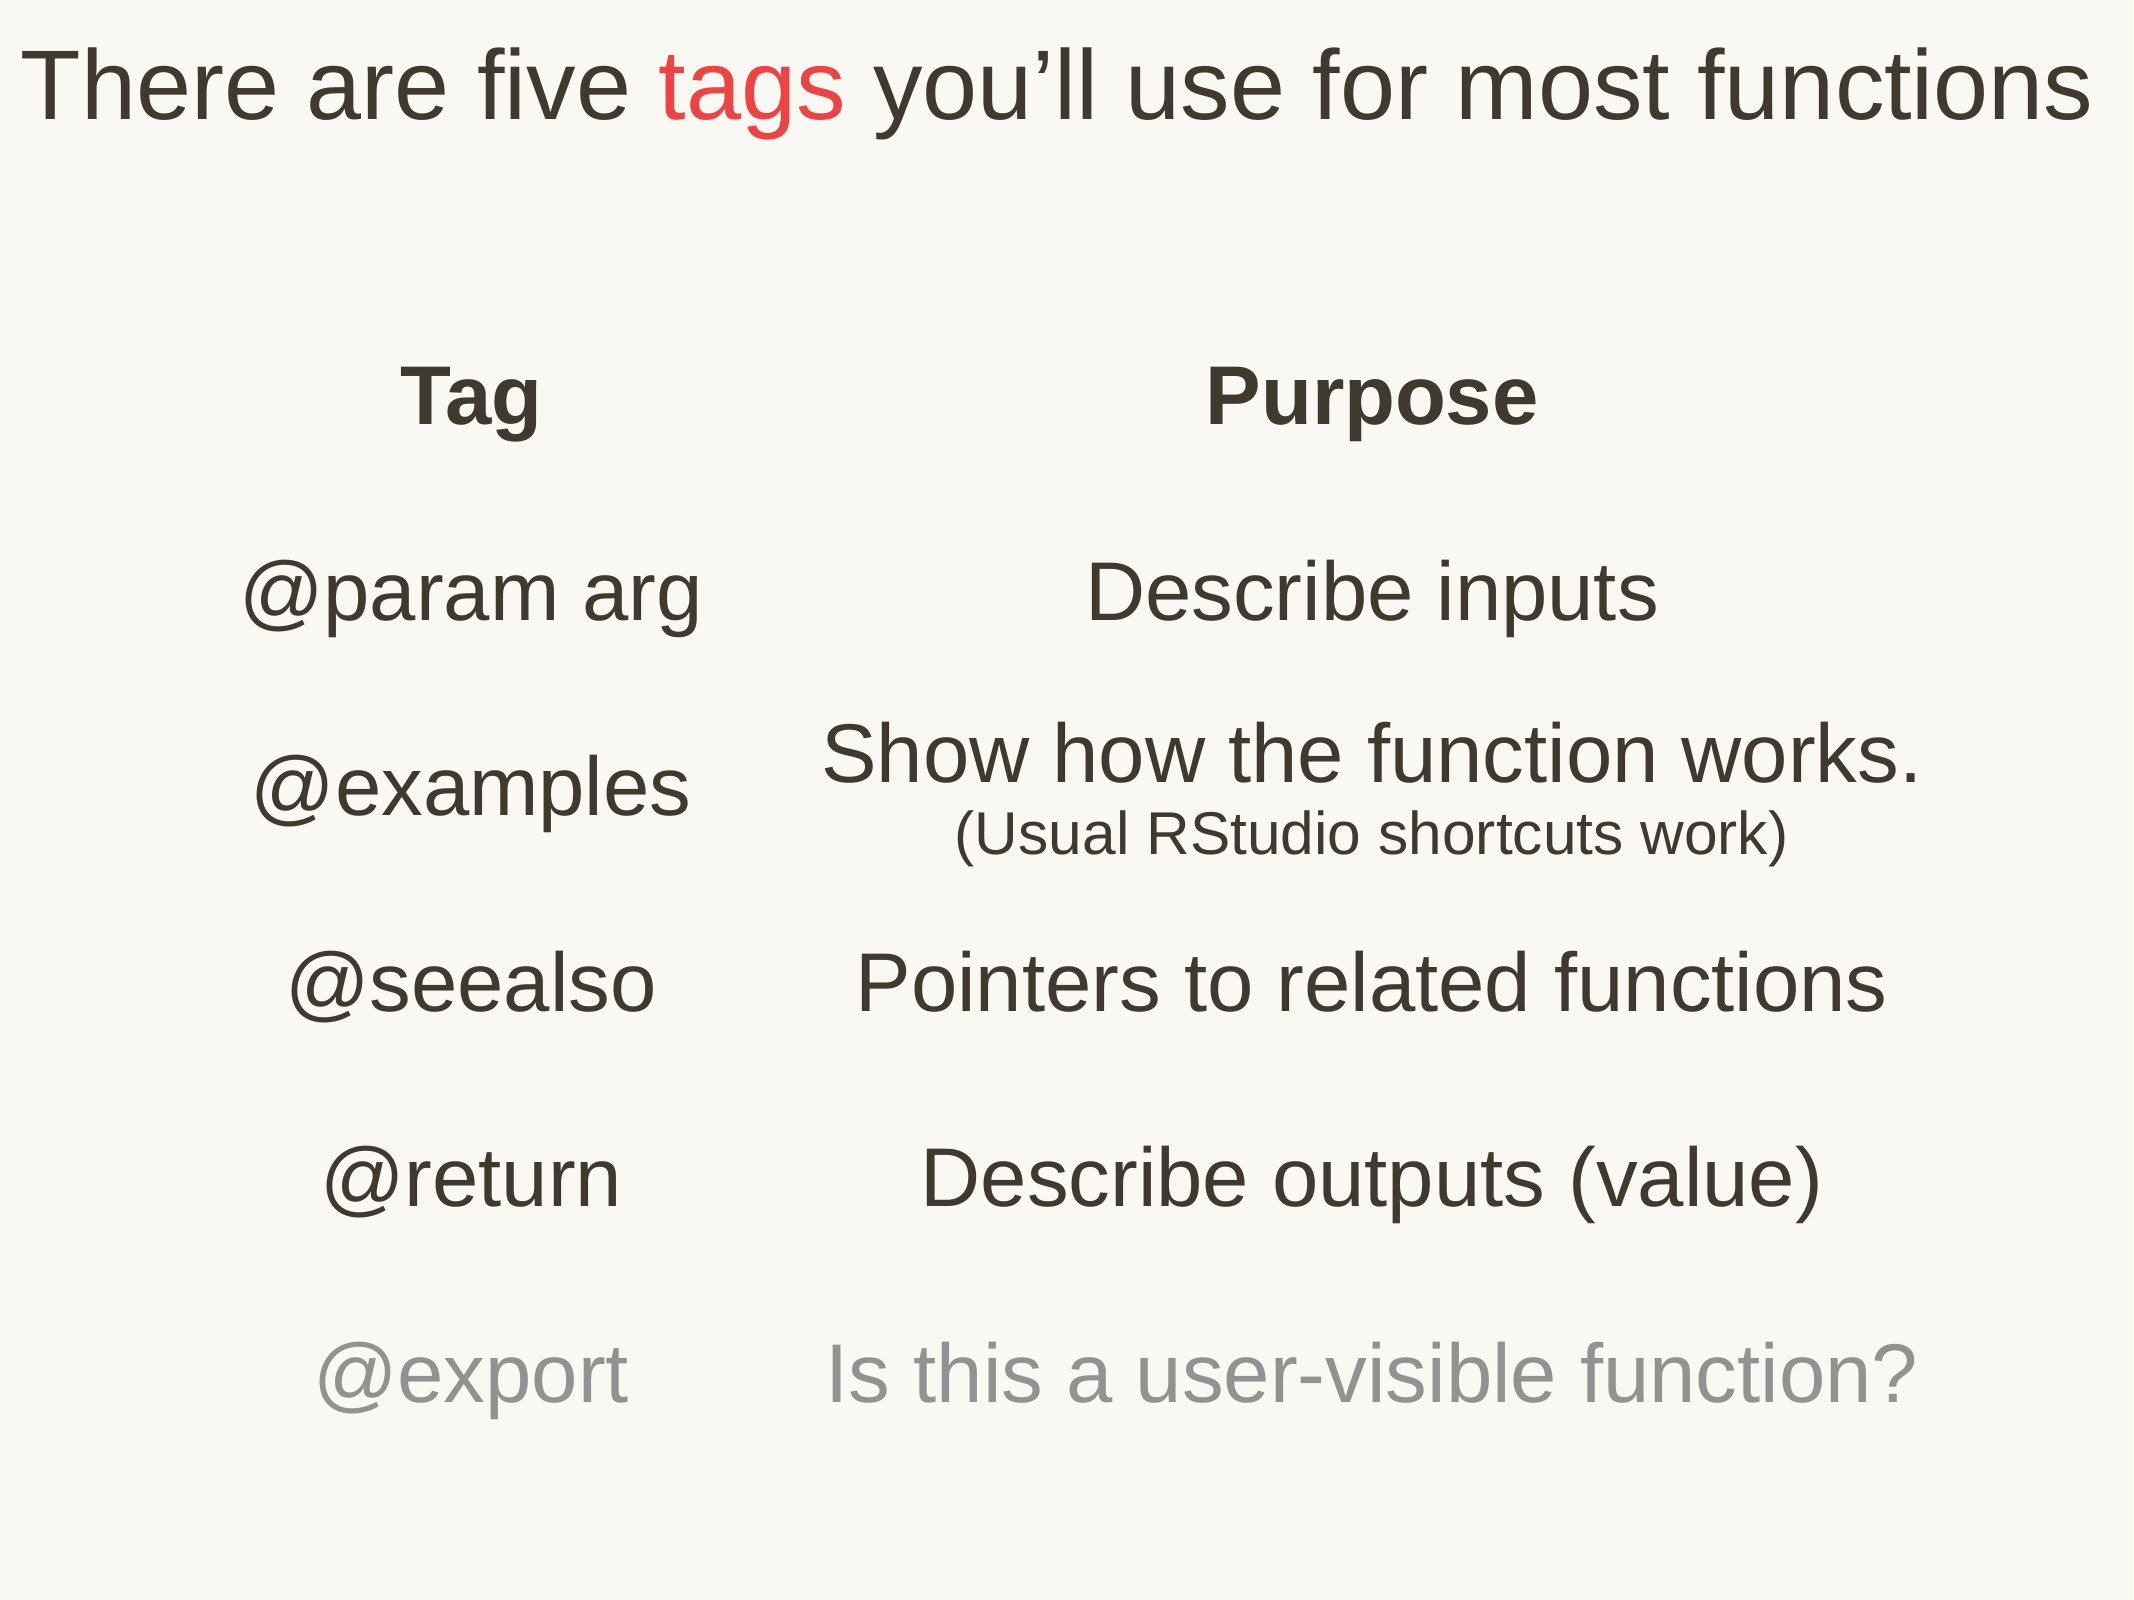

# There are five tags you’ll use for most functions
| Tag | Purpose |
| --- | --- |
| @param arg | Describe inputs |
| @examples | Show how the function works. (Usual RStudio shortcuts work) |
| @seealso | Pointers to related functions |
| @return | Describe outputs (value) |
| @export | Is this a user-visible function? |